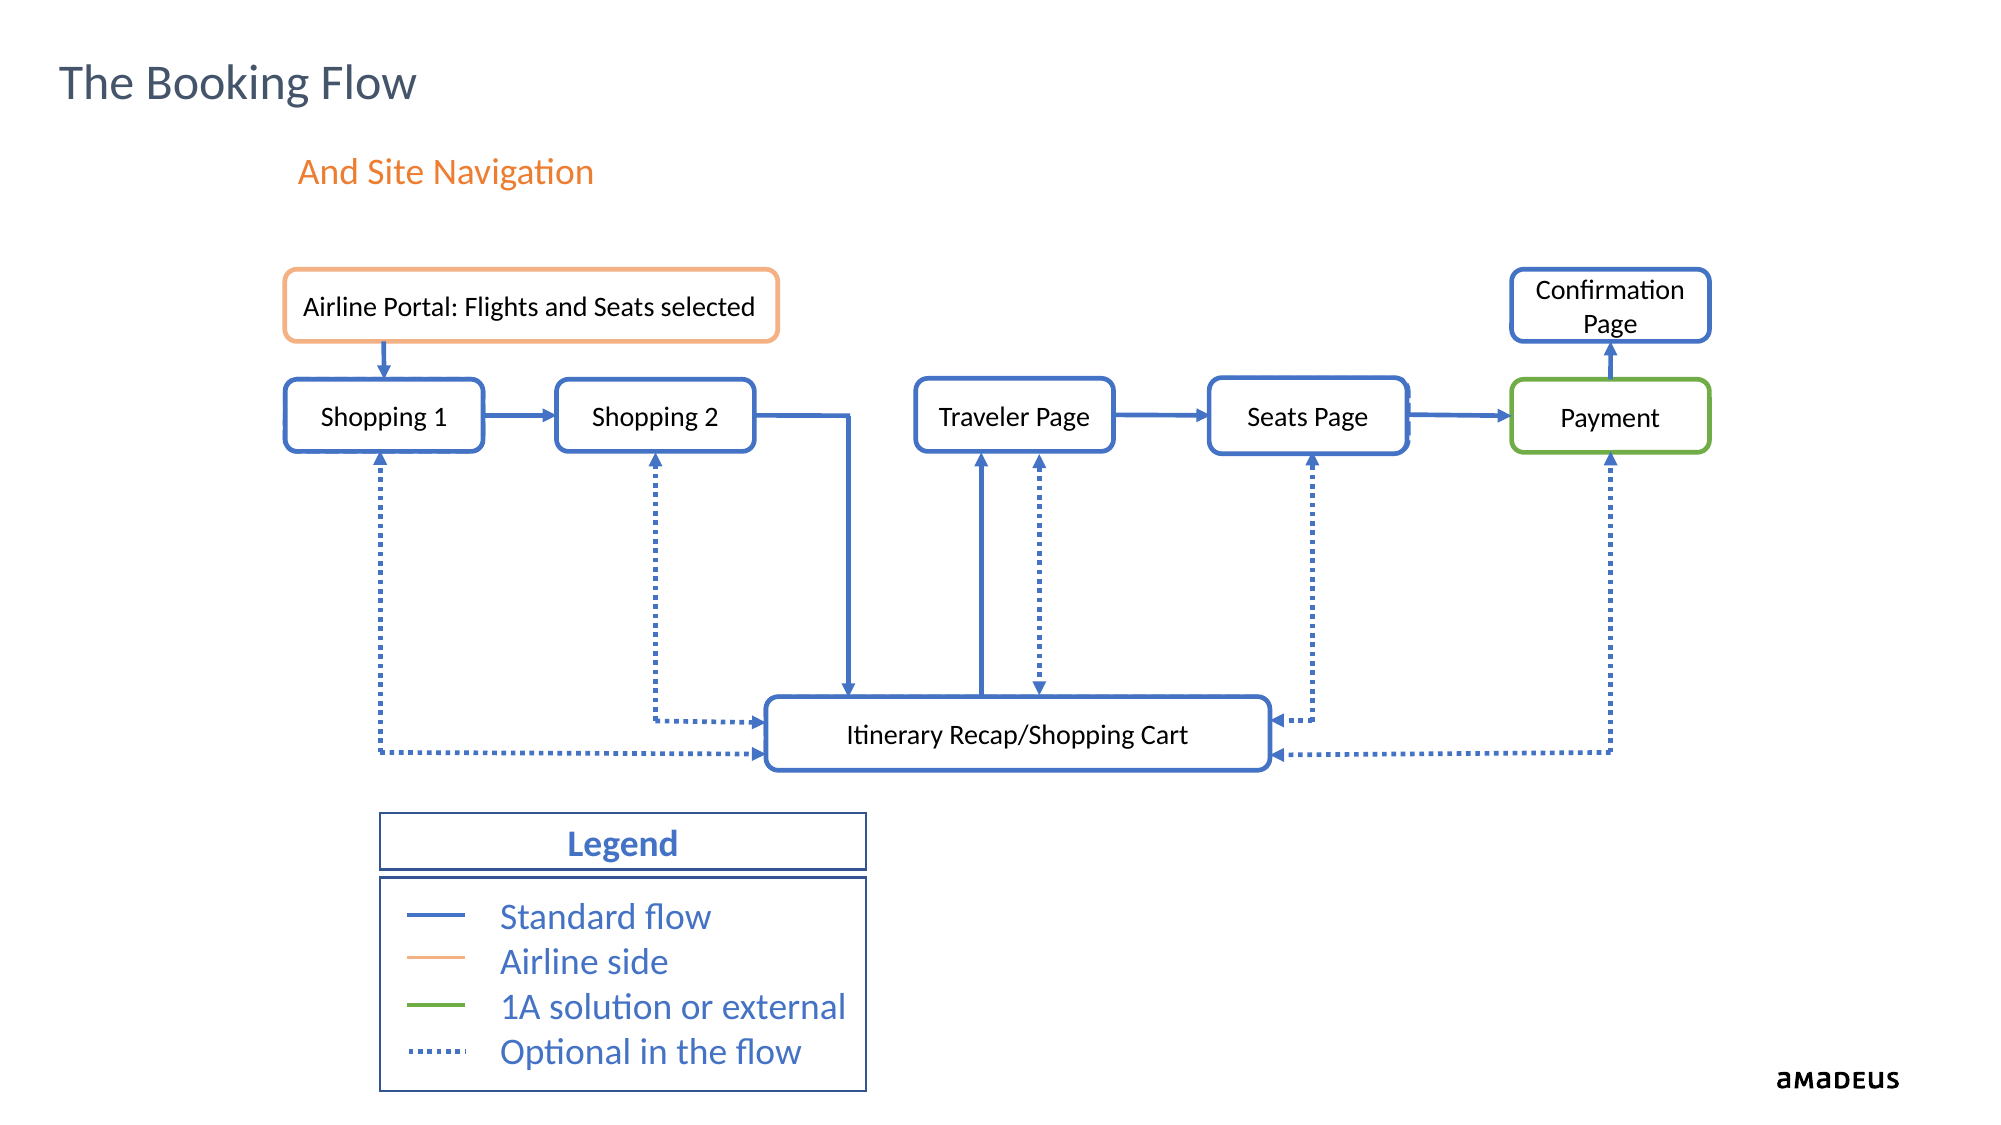

# The Booking Flow
And Site Navigation
Airline Portal: Flights and Seats selected
Confirmation Page
Seats Page
Traveler Page
Ancillary Step
Shopping 1
Terminal info
Shopping 2
Payment

Itinerary Recap/Shopping Cart
Shopping Cart
Legend

Standard flow
Airline side
1A solution or external
Optional in the flow